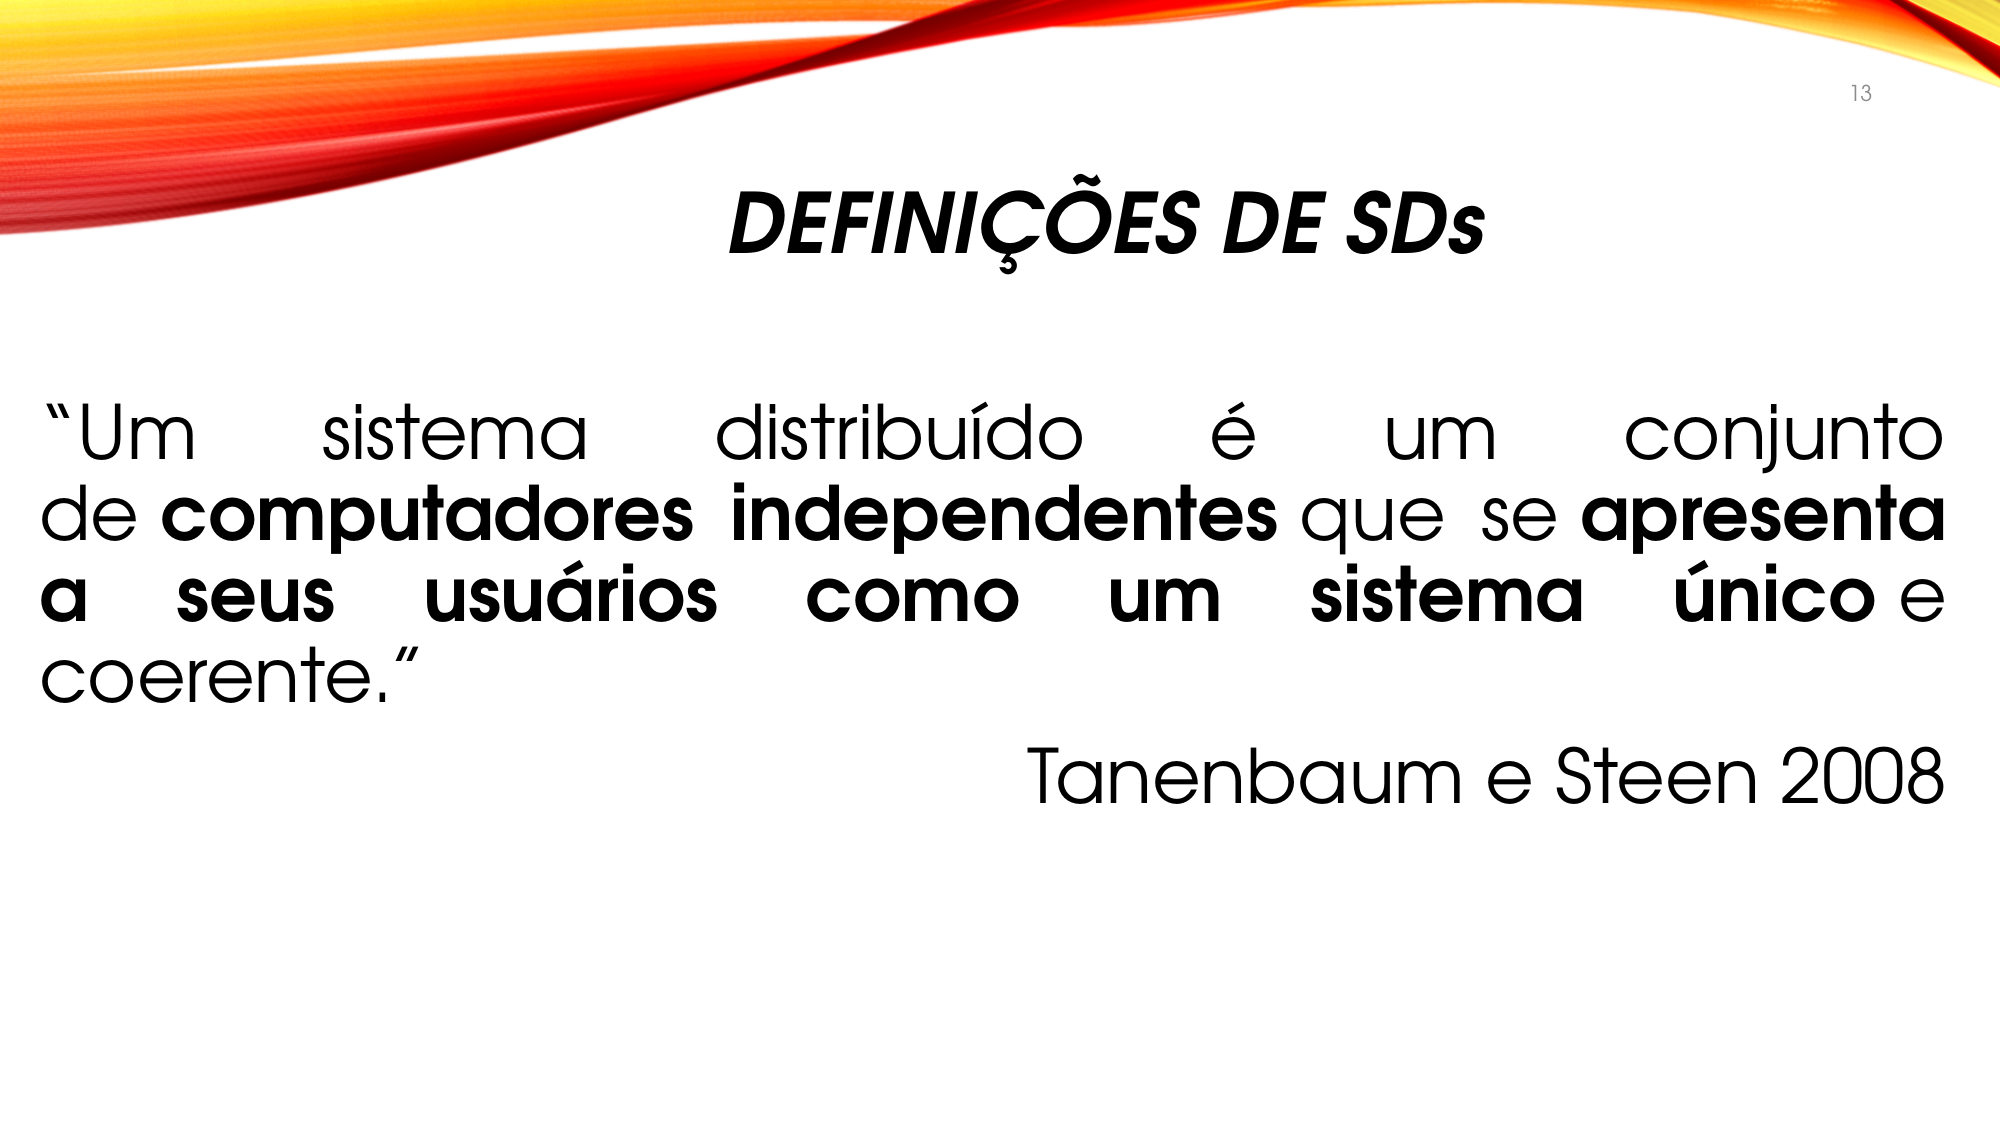

13
# Definições de sds
“Um sistema distribuído é um conjunto de computadores independentes que se apresenta a seus usuários como um sistema único e coerente.”
Tanenbaum e Steen 2008